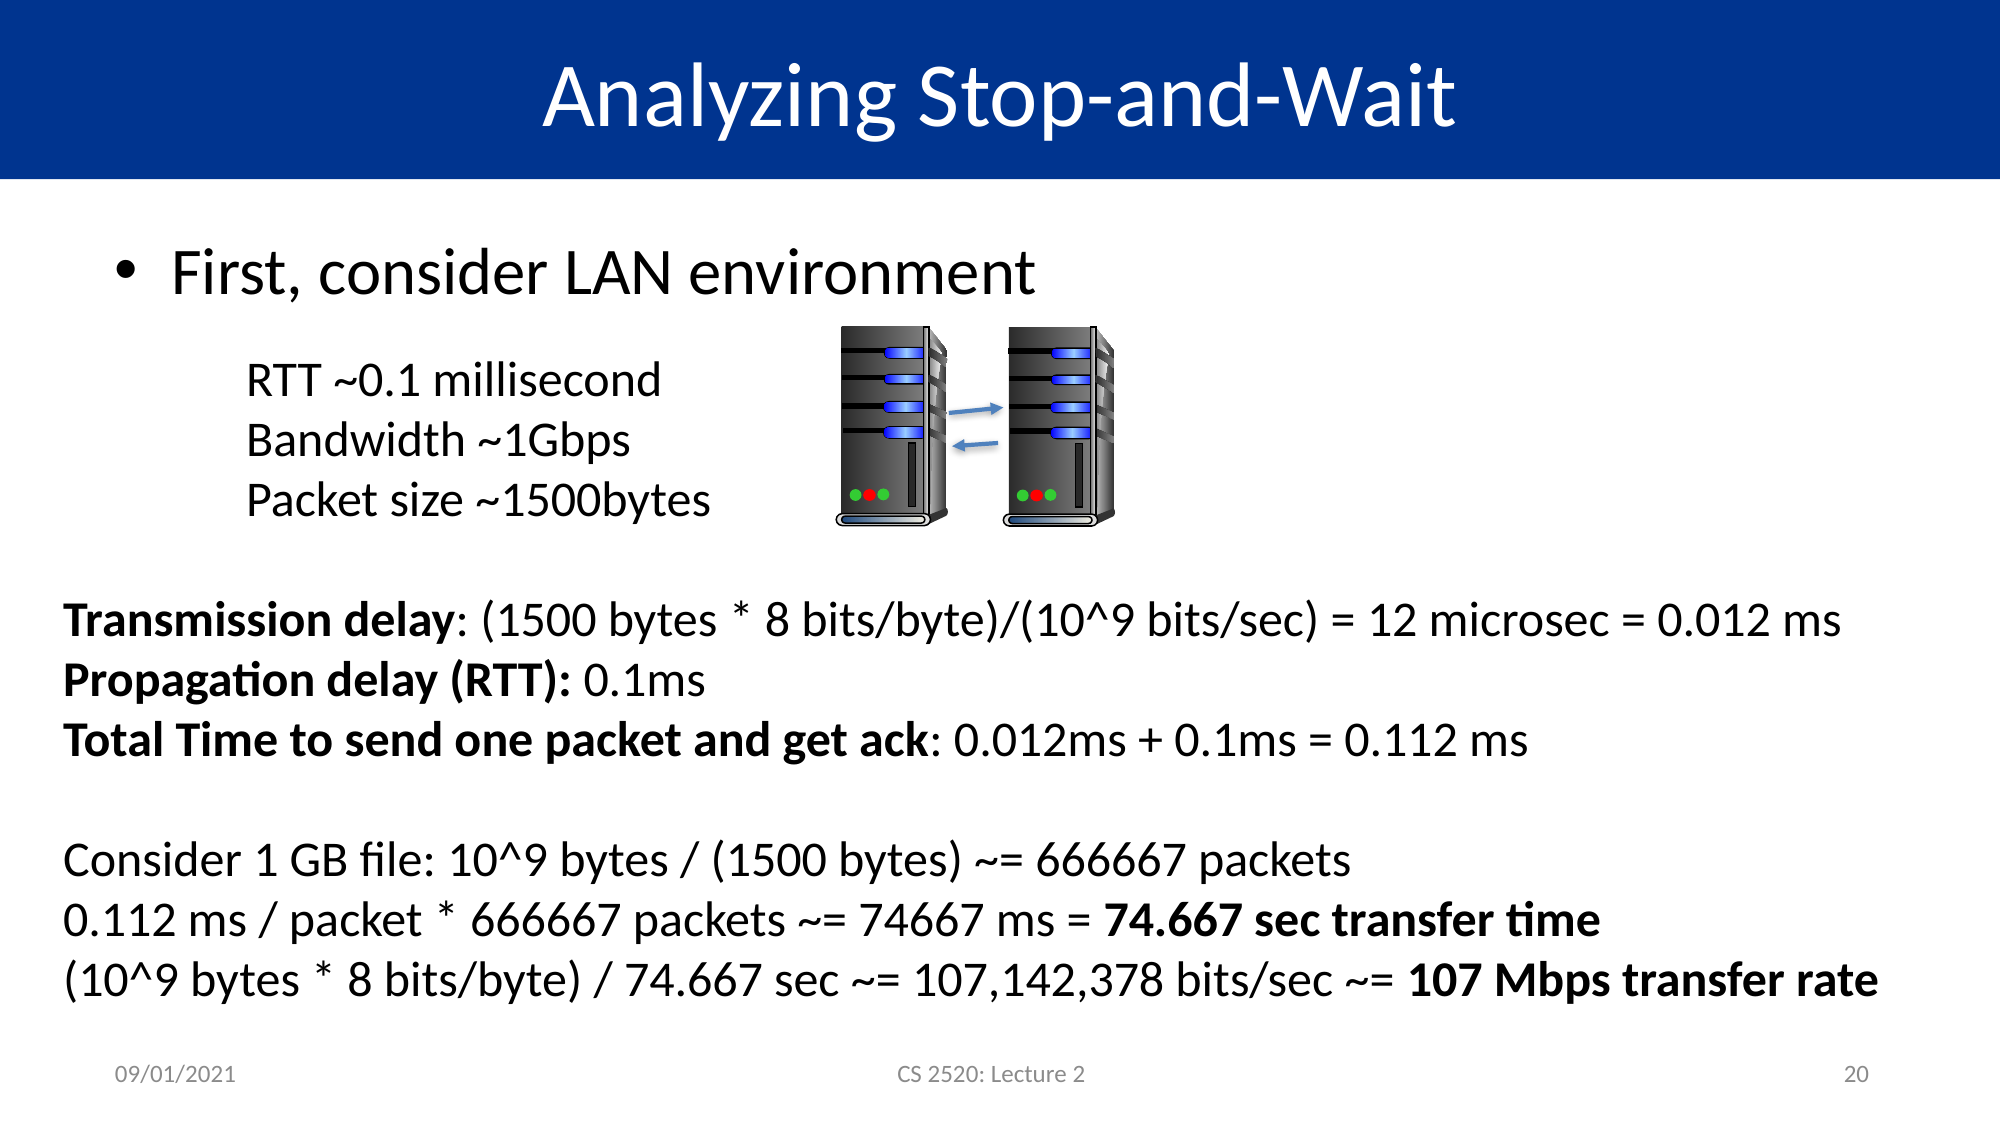

# Analyzing Stop-and-Wait
First, consider LAN environment

RTT ~0.1 millisecond
Bandwidth ~1Gbps
Packet size ~1500bytes

Transmission delay: (1500 bytes * 8 bits/byte)/(10^9 bits/sec) = 12 microsec = 0.012 ms
Propagation delay (RTT): 0.1ms
Total Time to send one packet and get ack: 0.012ms + 0.1ms = 0.112 ms

Consider 1 GB file: 10^9 bytes / (1500 bytes) ~= 666667 packets
0.112 ms / packet * 666667 packets ~= 74667 ms = 74.667 sec transfer time
(10^9 bytes * 8 bits/byte) / 74.667 sec ~= 107,142,378 bits/sec ~= 107 Mbps transfer rate
09/01/2021
CS 2520: Lecture 2
20